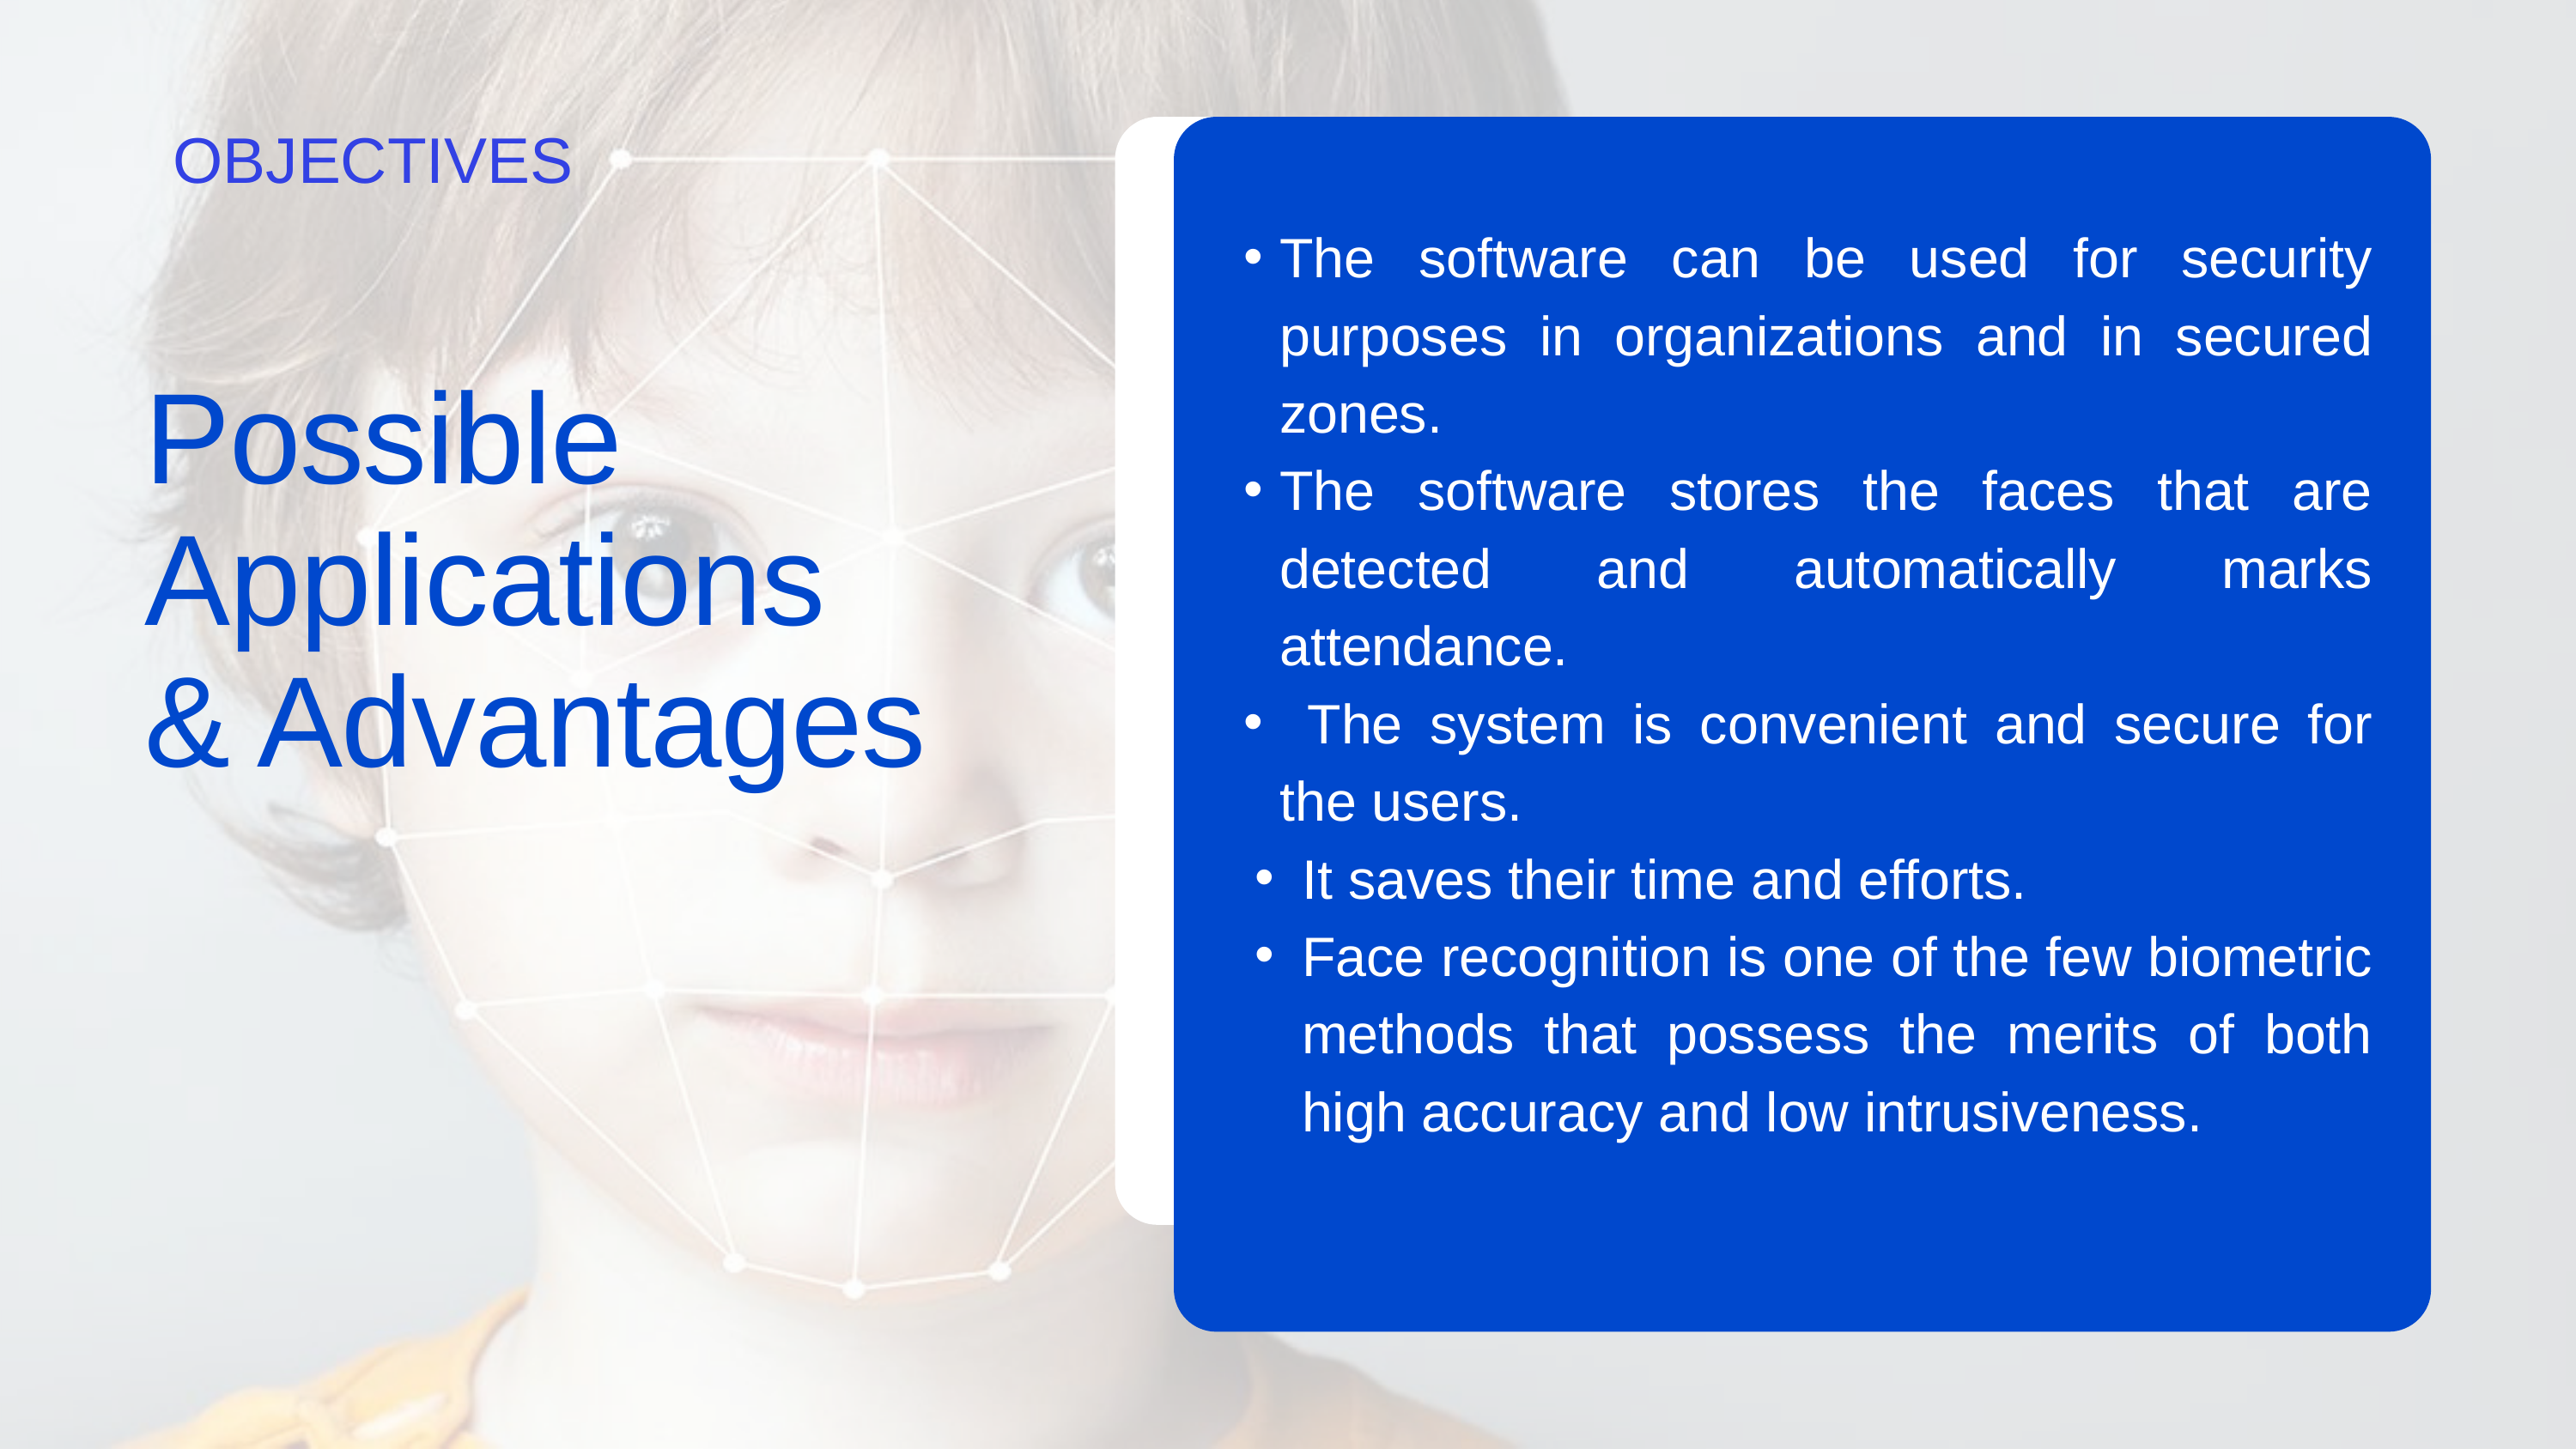

The software can be used for security purposes in organizations and in secured zones.
The software stores the faces that are detected and automatically marks attendance.
 The system is convenient and secure for the users.
It saves their time and efforts.
Face recognition is one of the few biometric methods that possess the merits of both high accuracy and low intrusiveness.

OBJECTIVES

Possible Applications & Advantages